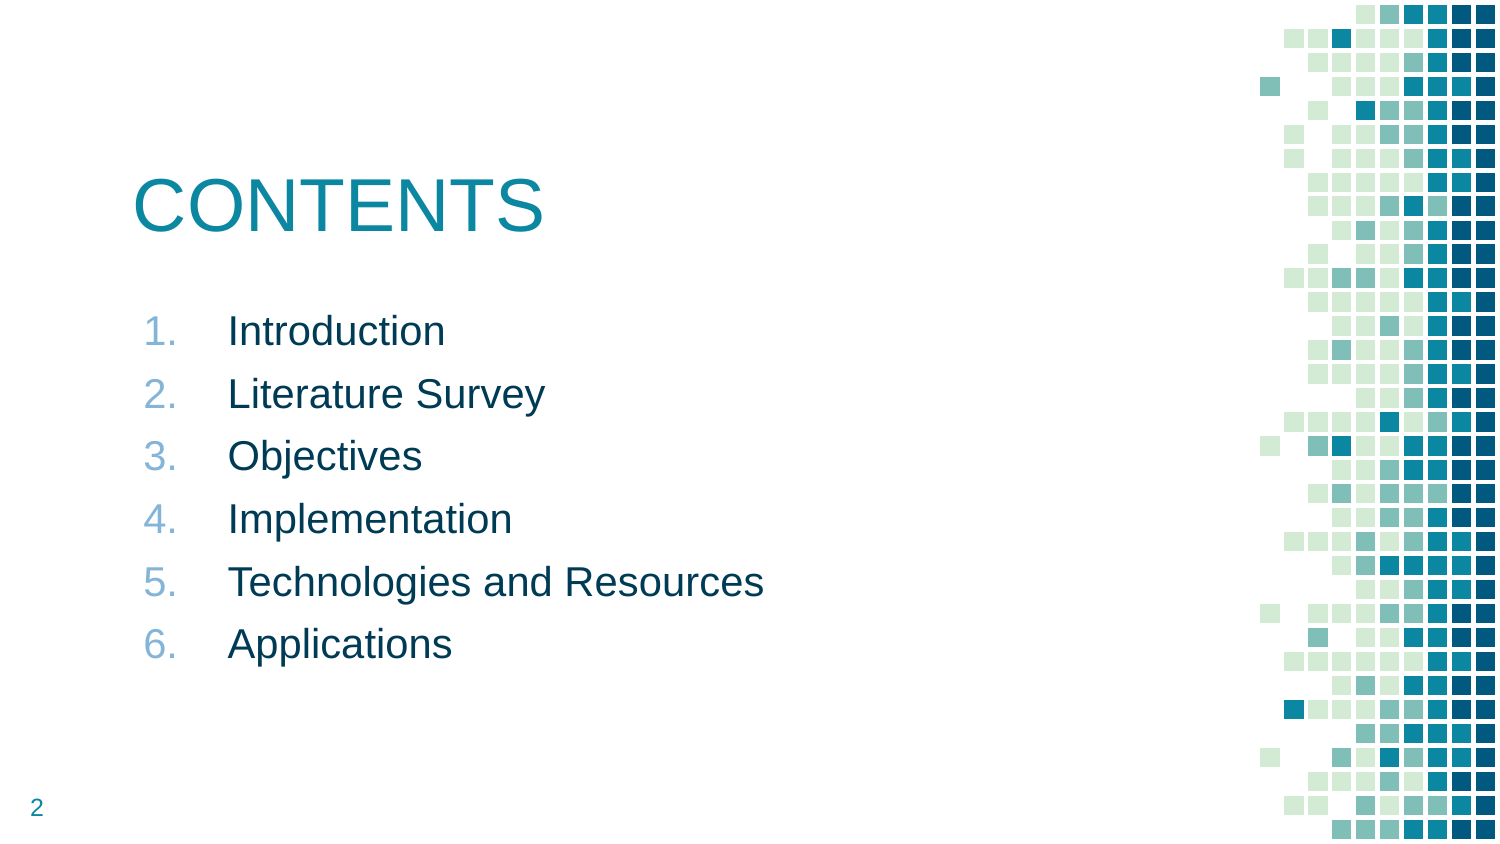

# CONTENTS
Introduction
Literature Survey
Objectives
Implementation
Technologies and Resources
Applications
2